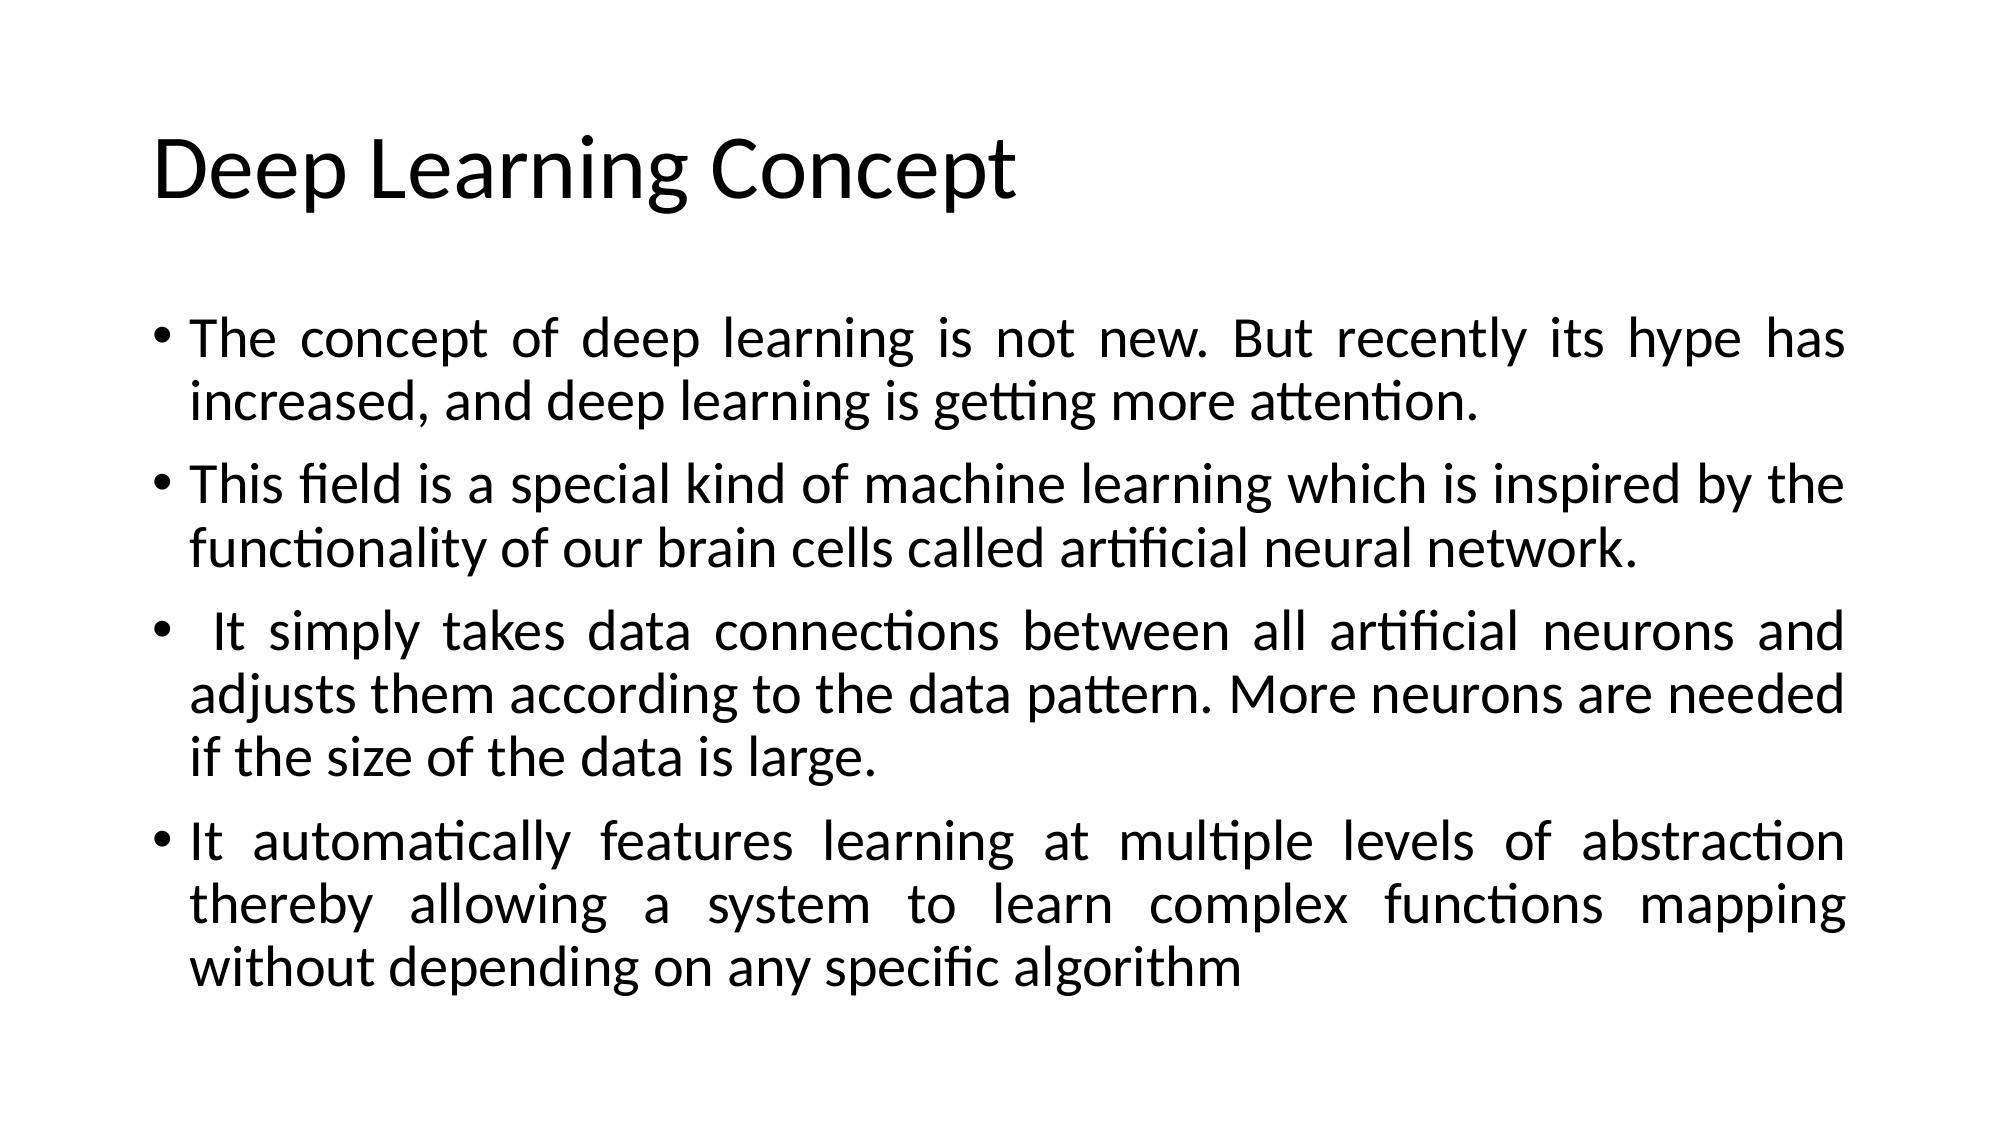

# Deep Learning Concept
The concept of deep learning is not new. But recently its hype has increased, and deep learning is getting more attention.
This field is a special kind of machine learning which is inspired by the functionality of our brain cells called artificial neural network.
 It simply takes data connections between all artificial neurons and adjusts them according to the data pattern. More neurons are needed if the size of the data is large.
It automatically features learning at multiple levels of abstraction thereby allowing a system to learn complex functions mapping without depending on any specific algorithm